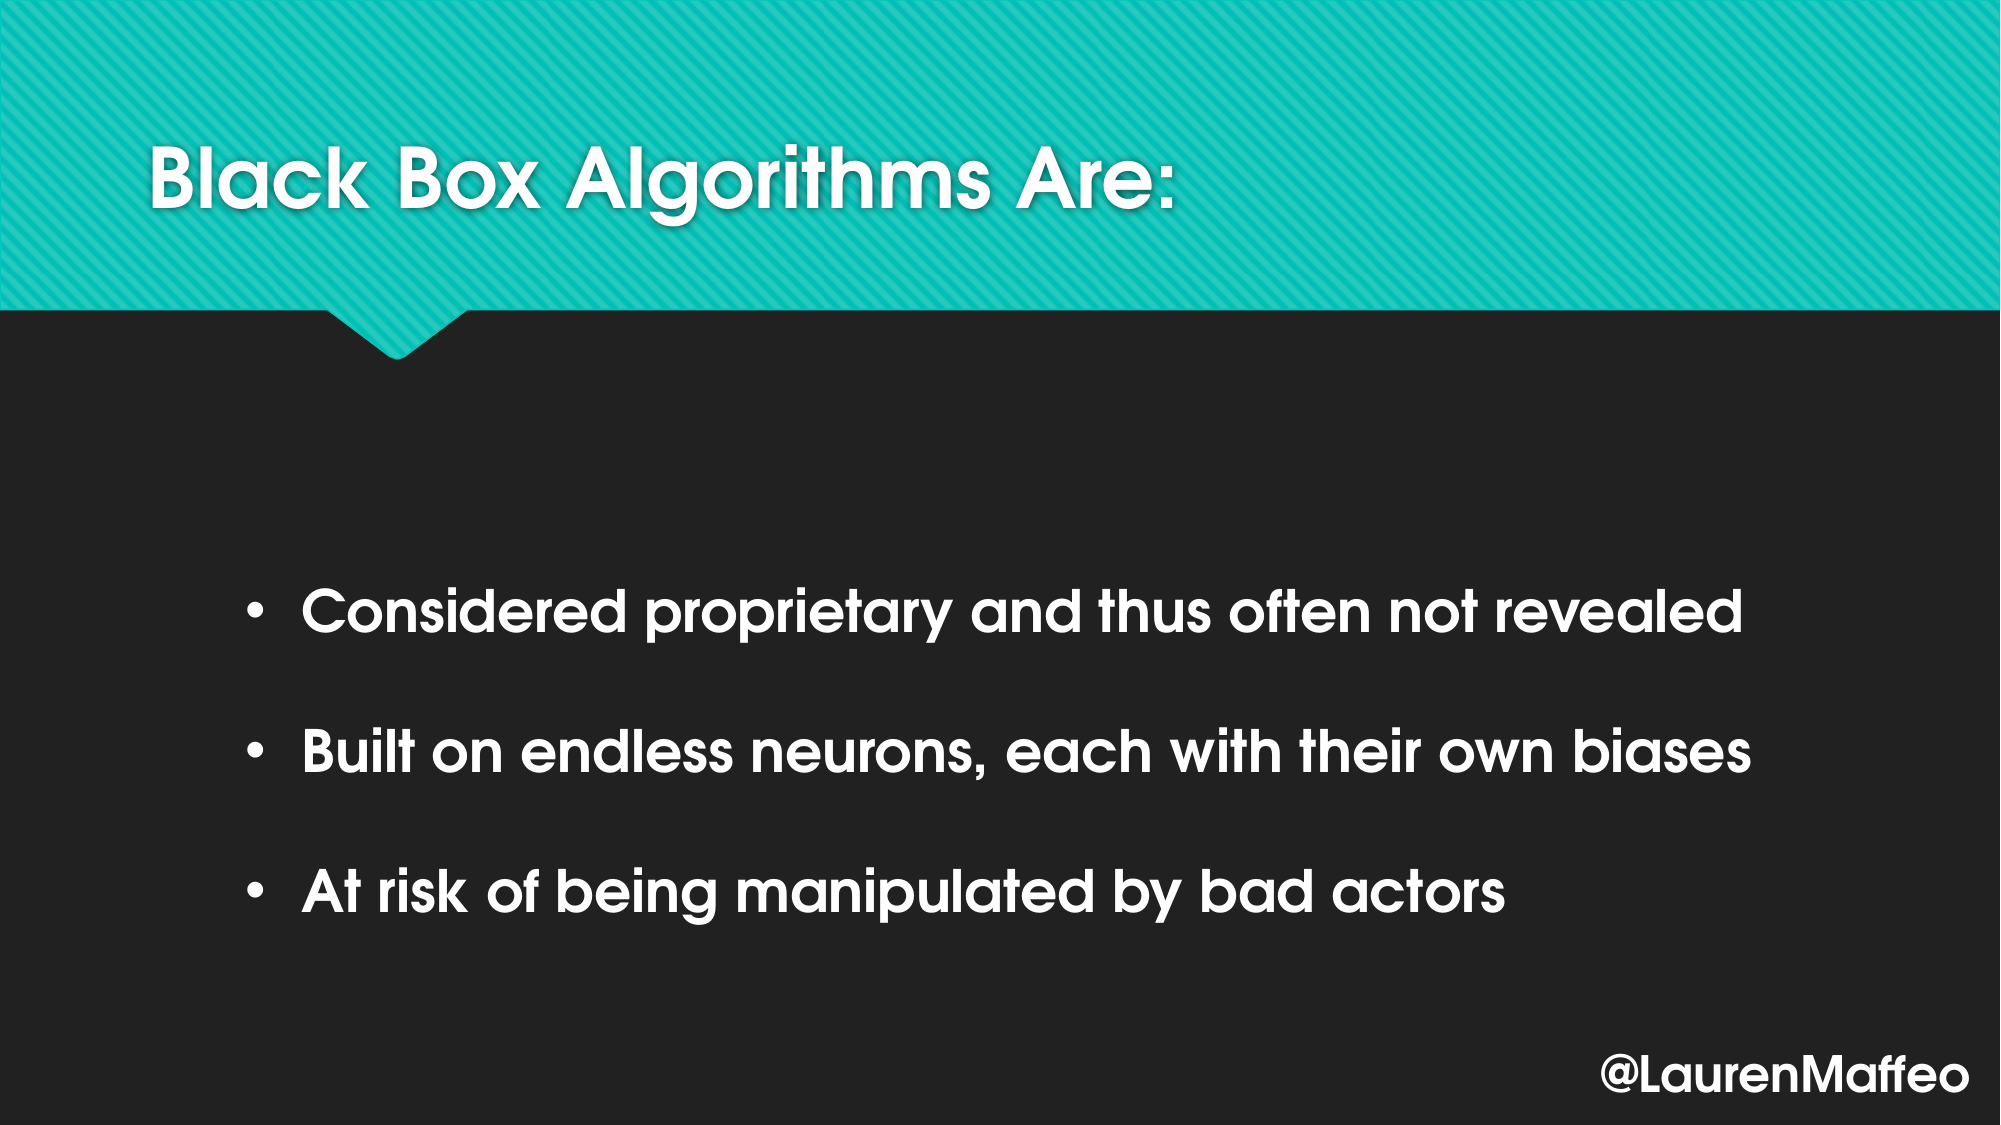

# Black Box Algorithms Are:

Considered proprietary and thus often not revealed

Built on endless neurons, each with their own biases

At risk of being manipulated by bad actors

@LaurenMaffeo